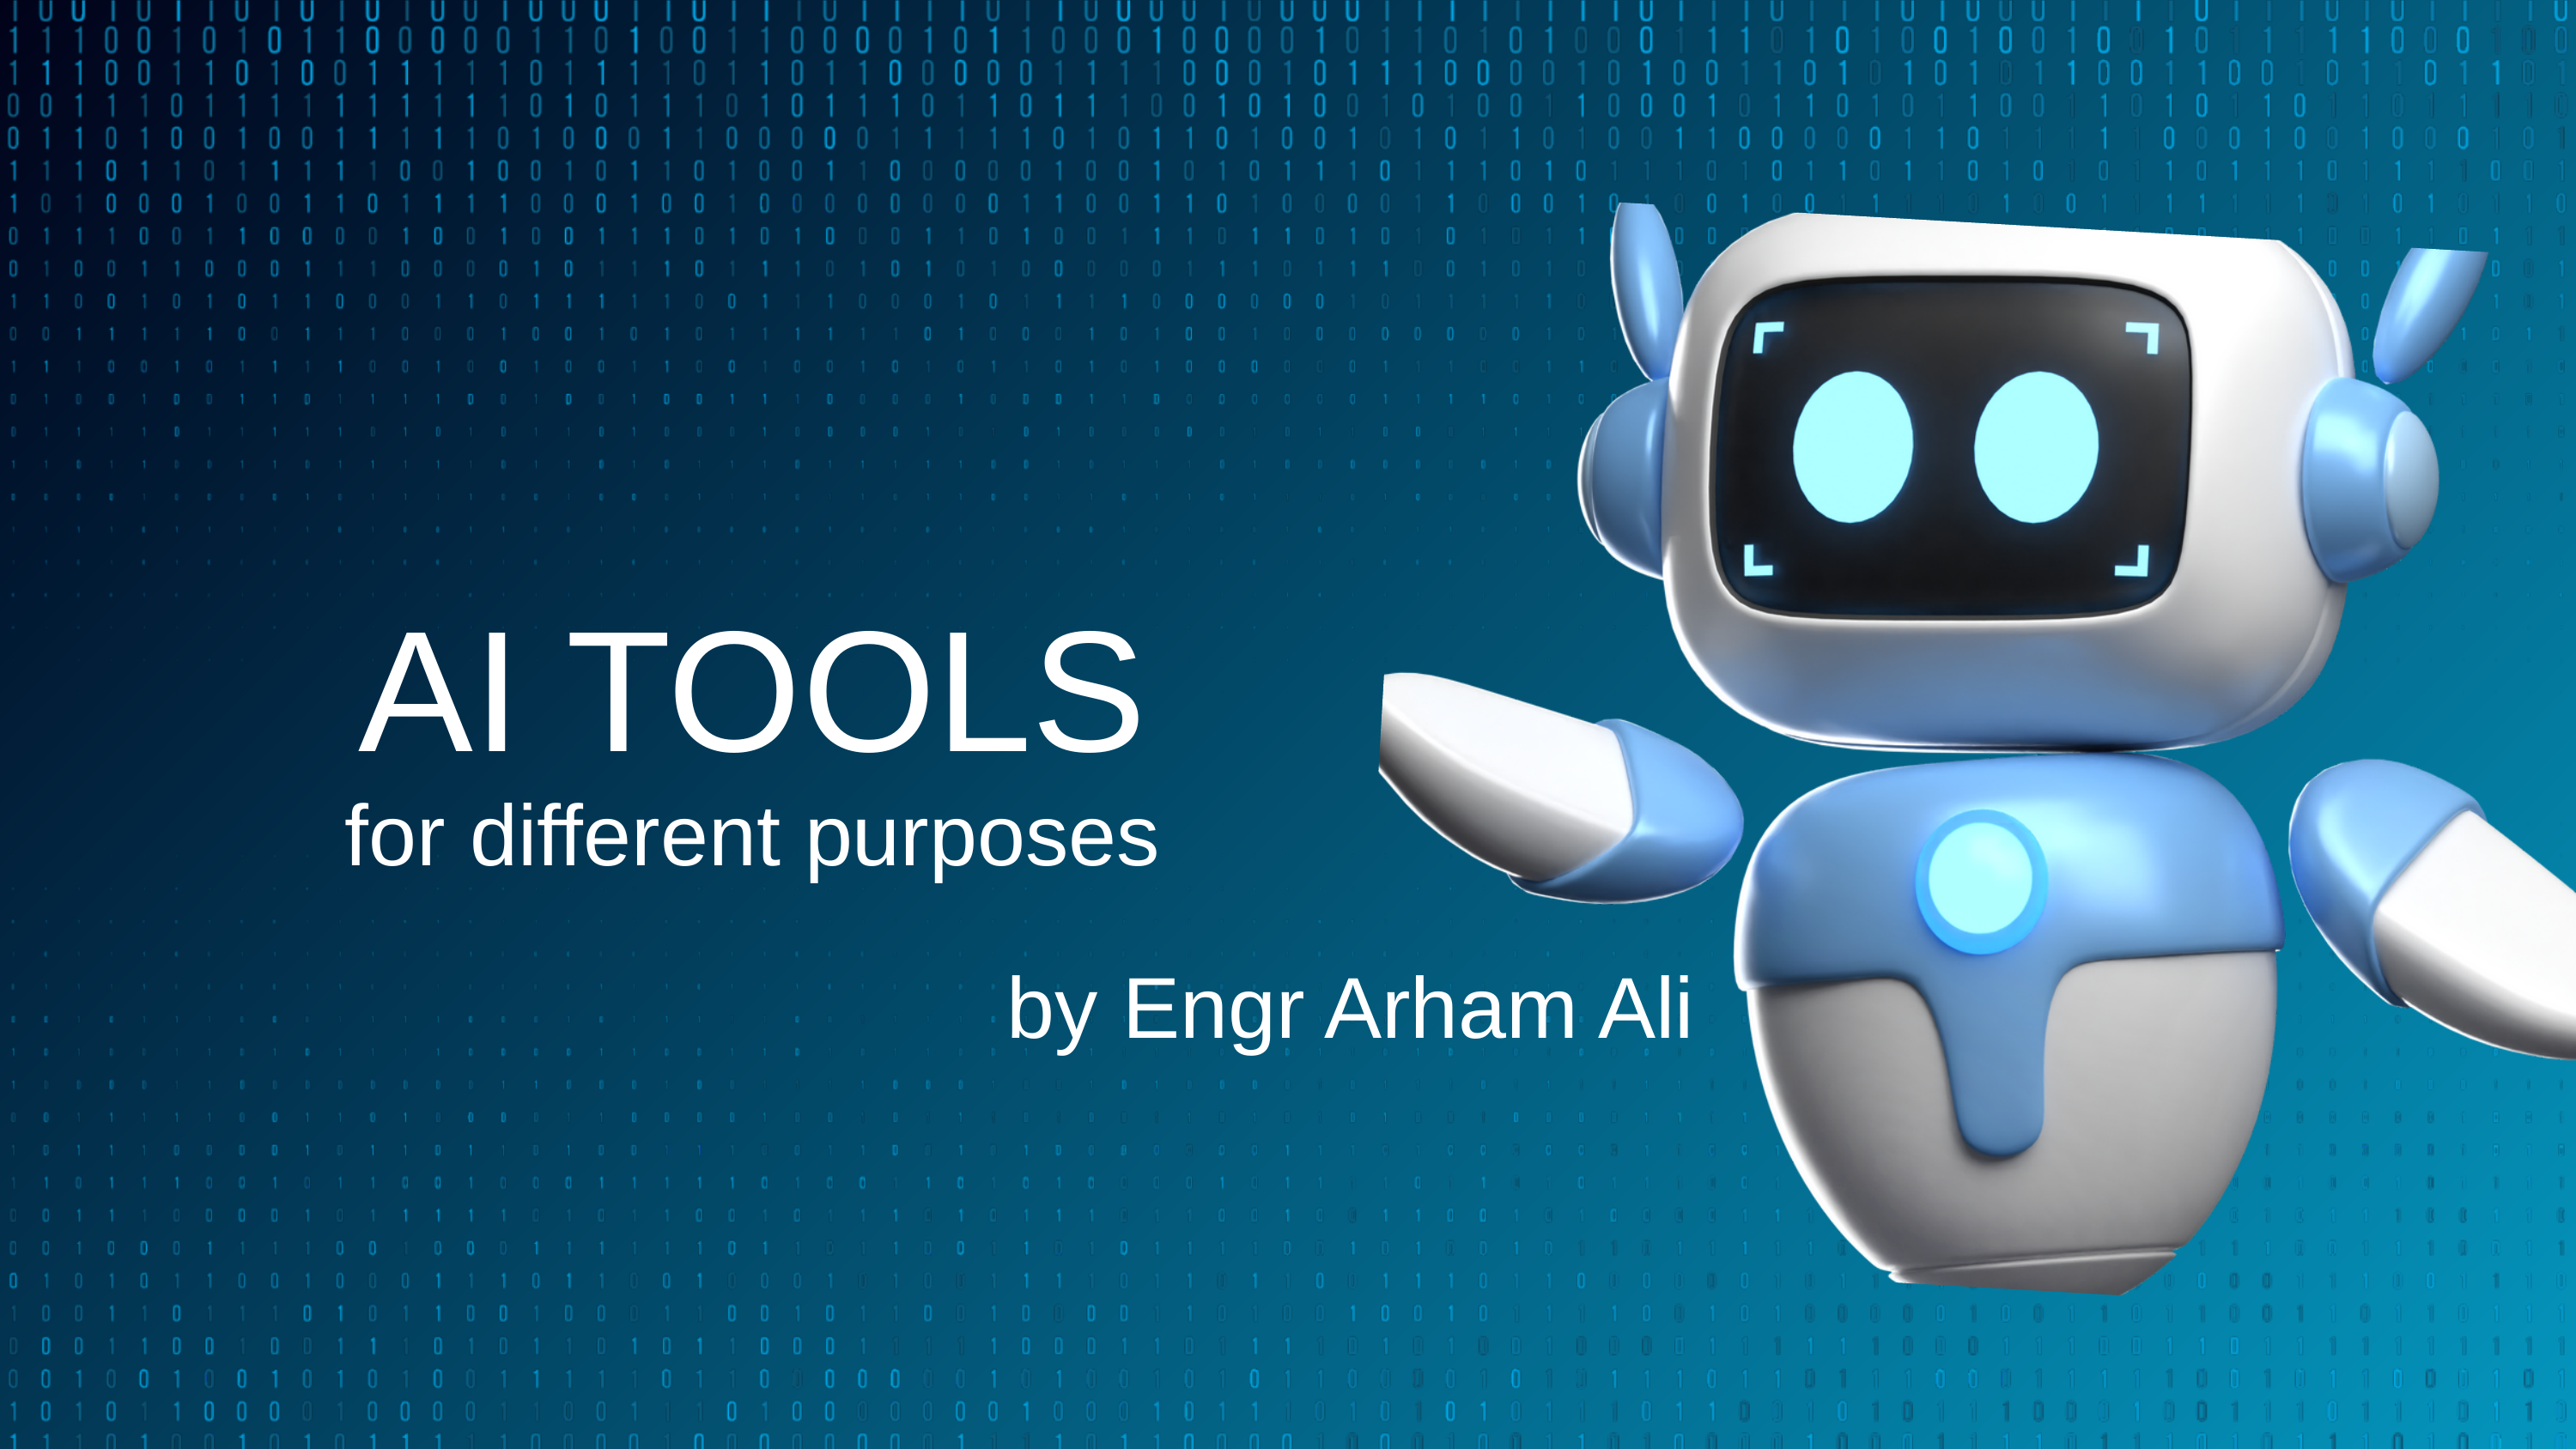

AI TOOLS
for different purposes

by Engr Arham Ali